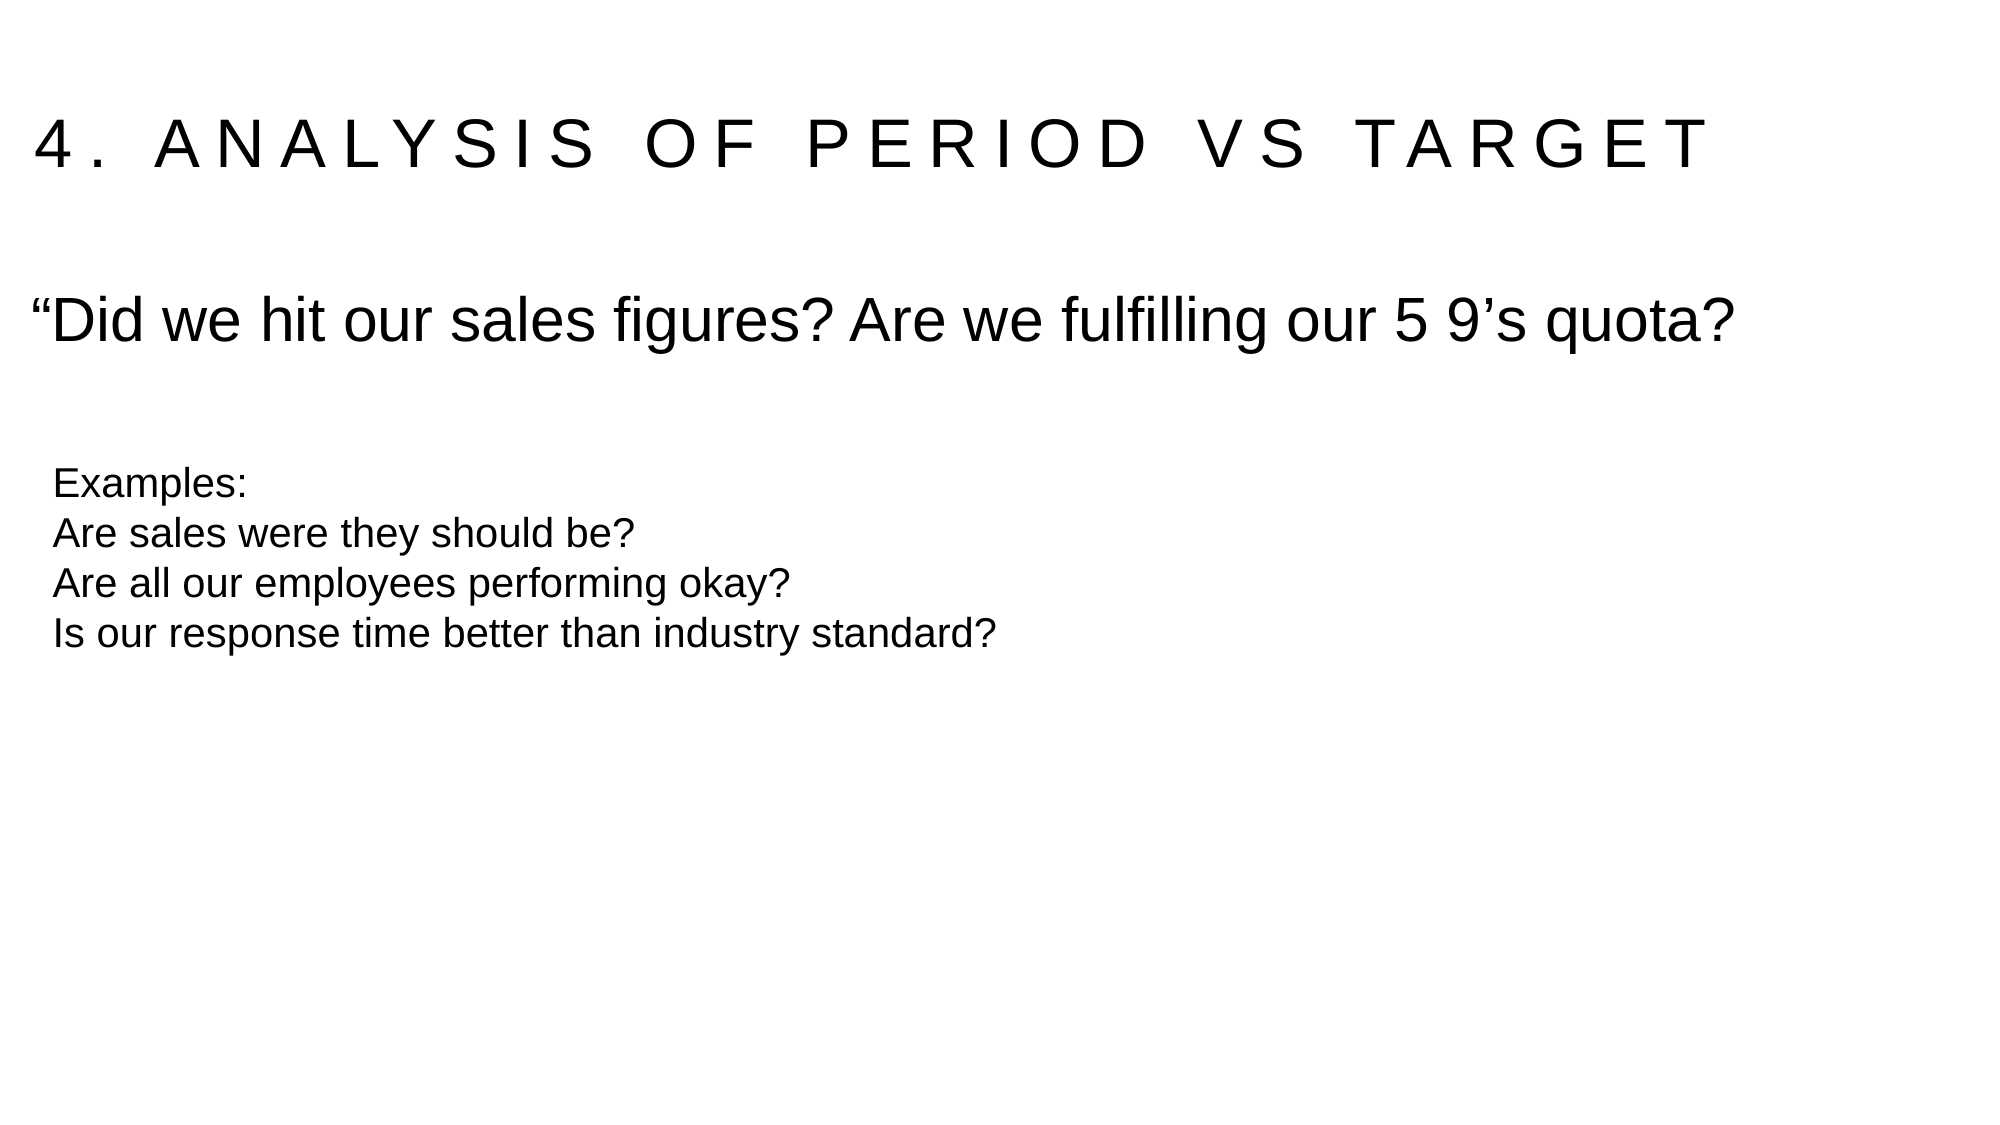

4. ANALYSIS OF PERIOD VS TARGET
“Did we hit our sales figures? Are we fulfilling our 5 9’s quota?
Examples:
Are sales were they should be?
Are all our employees performing okay?
Is our response time better than industry standard?